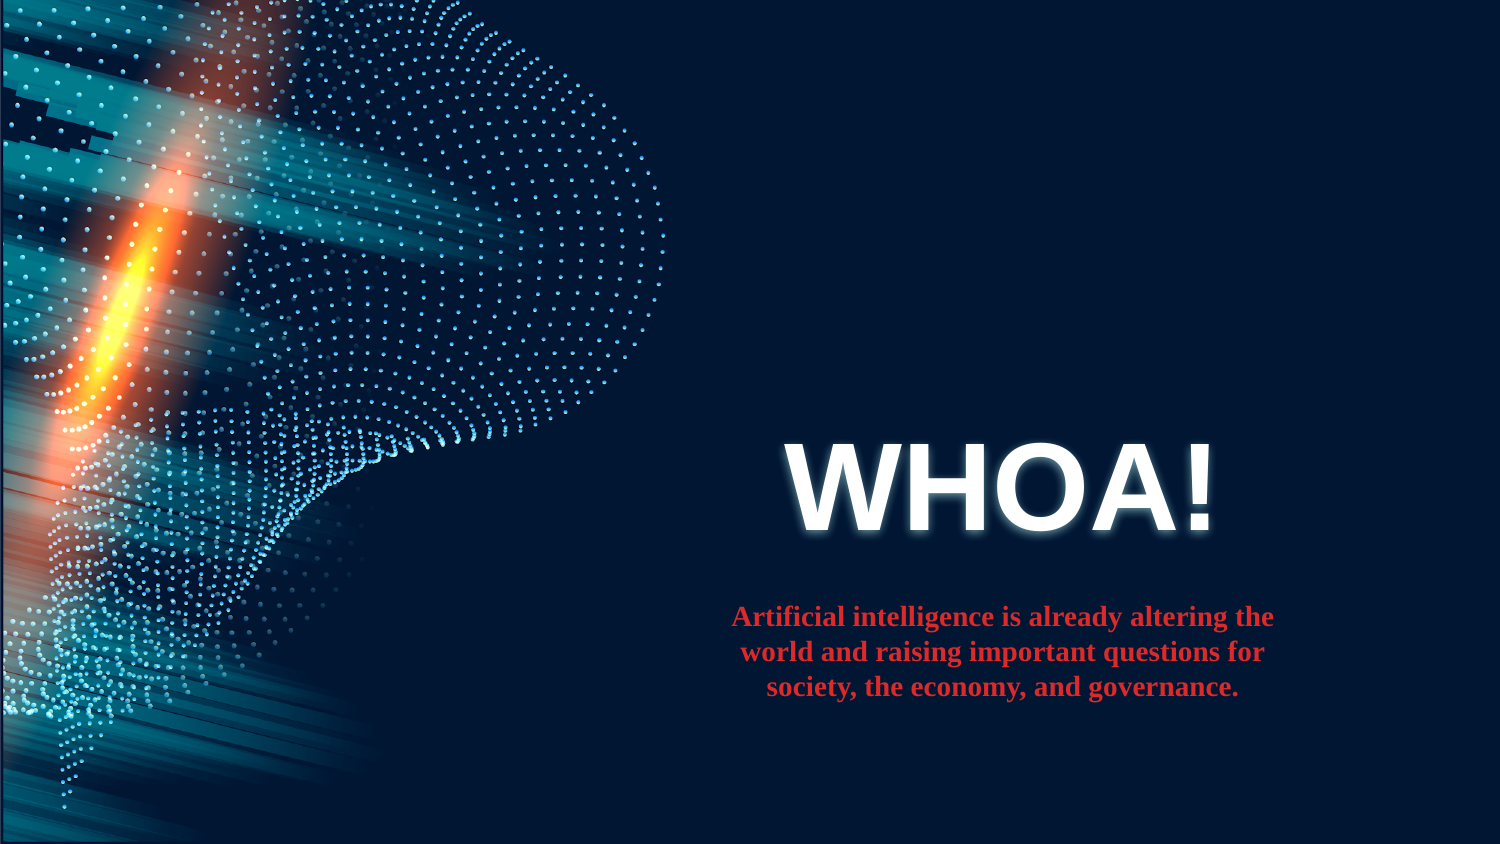

# WHOA!
Artificial intelligence is already altering the world and raising important questions for society, the economy, and governance.